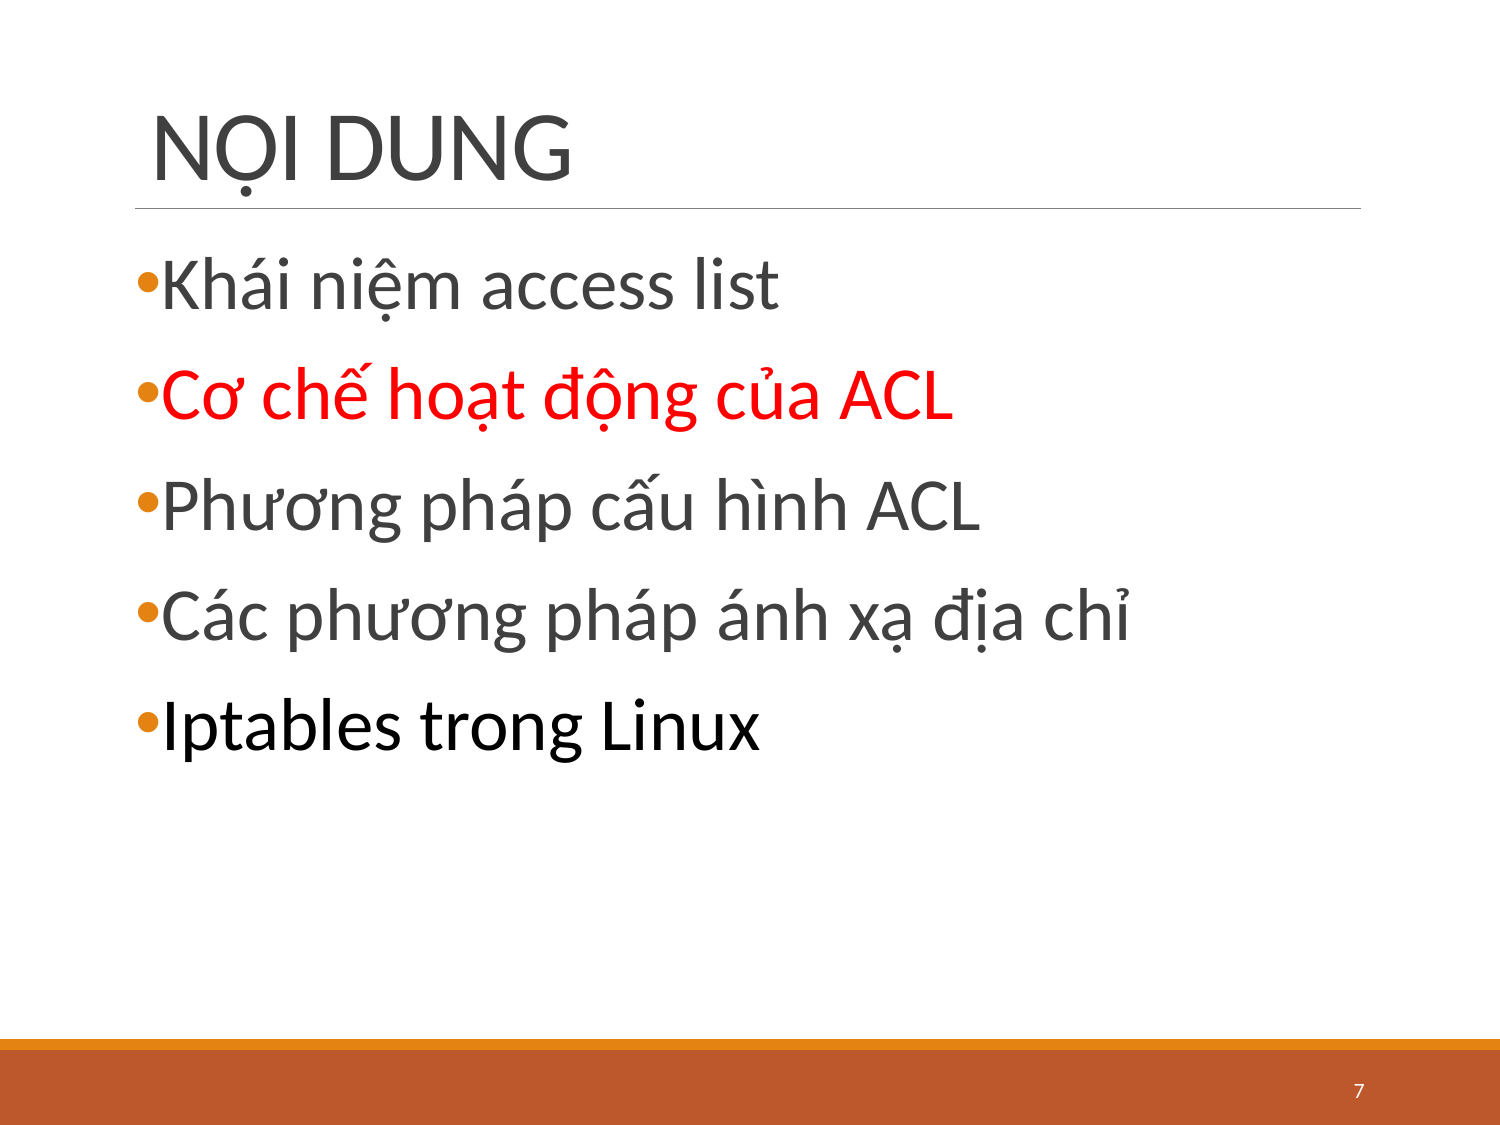

# NỘI DUNG
Khái niệm access list
Cơ chế hoạt động của ACL
Phương pháp cấu hình ACL
Các phương pháp ánh xạ địa chỉ
Iptables trong Linux
7